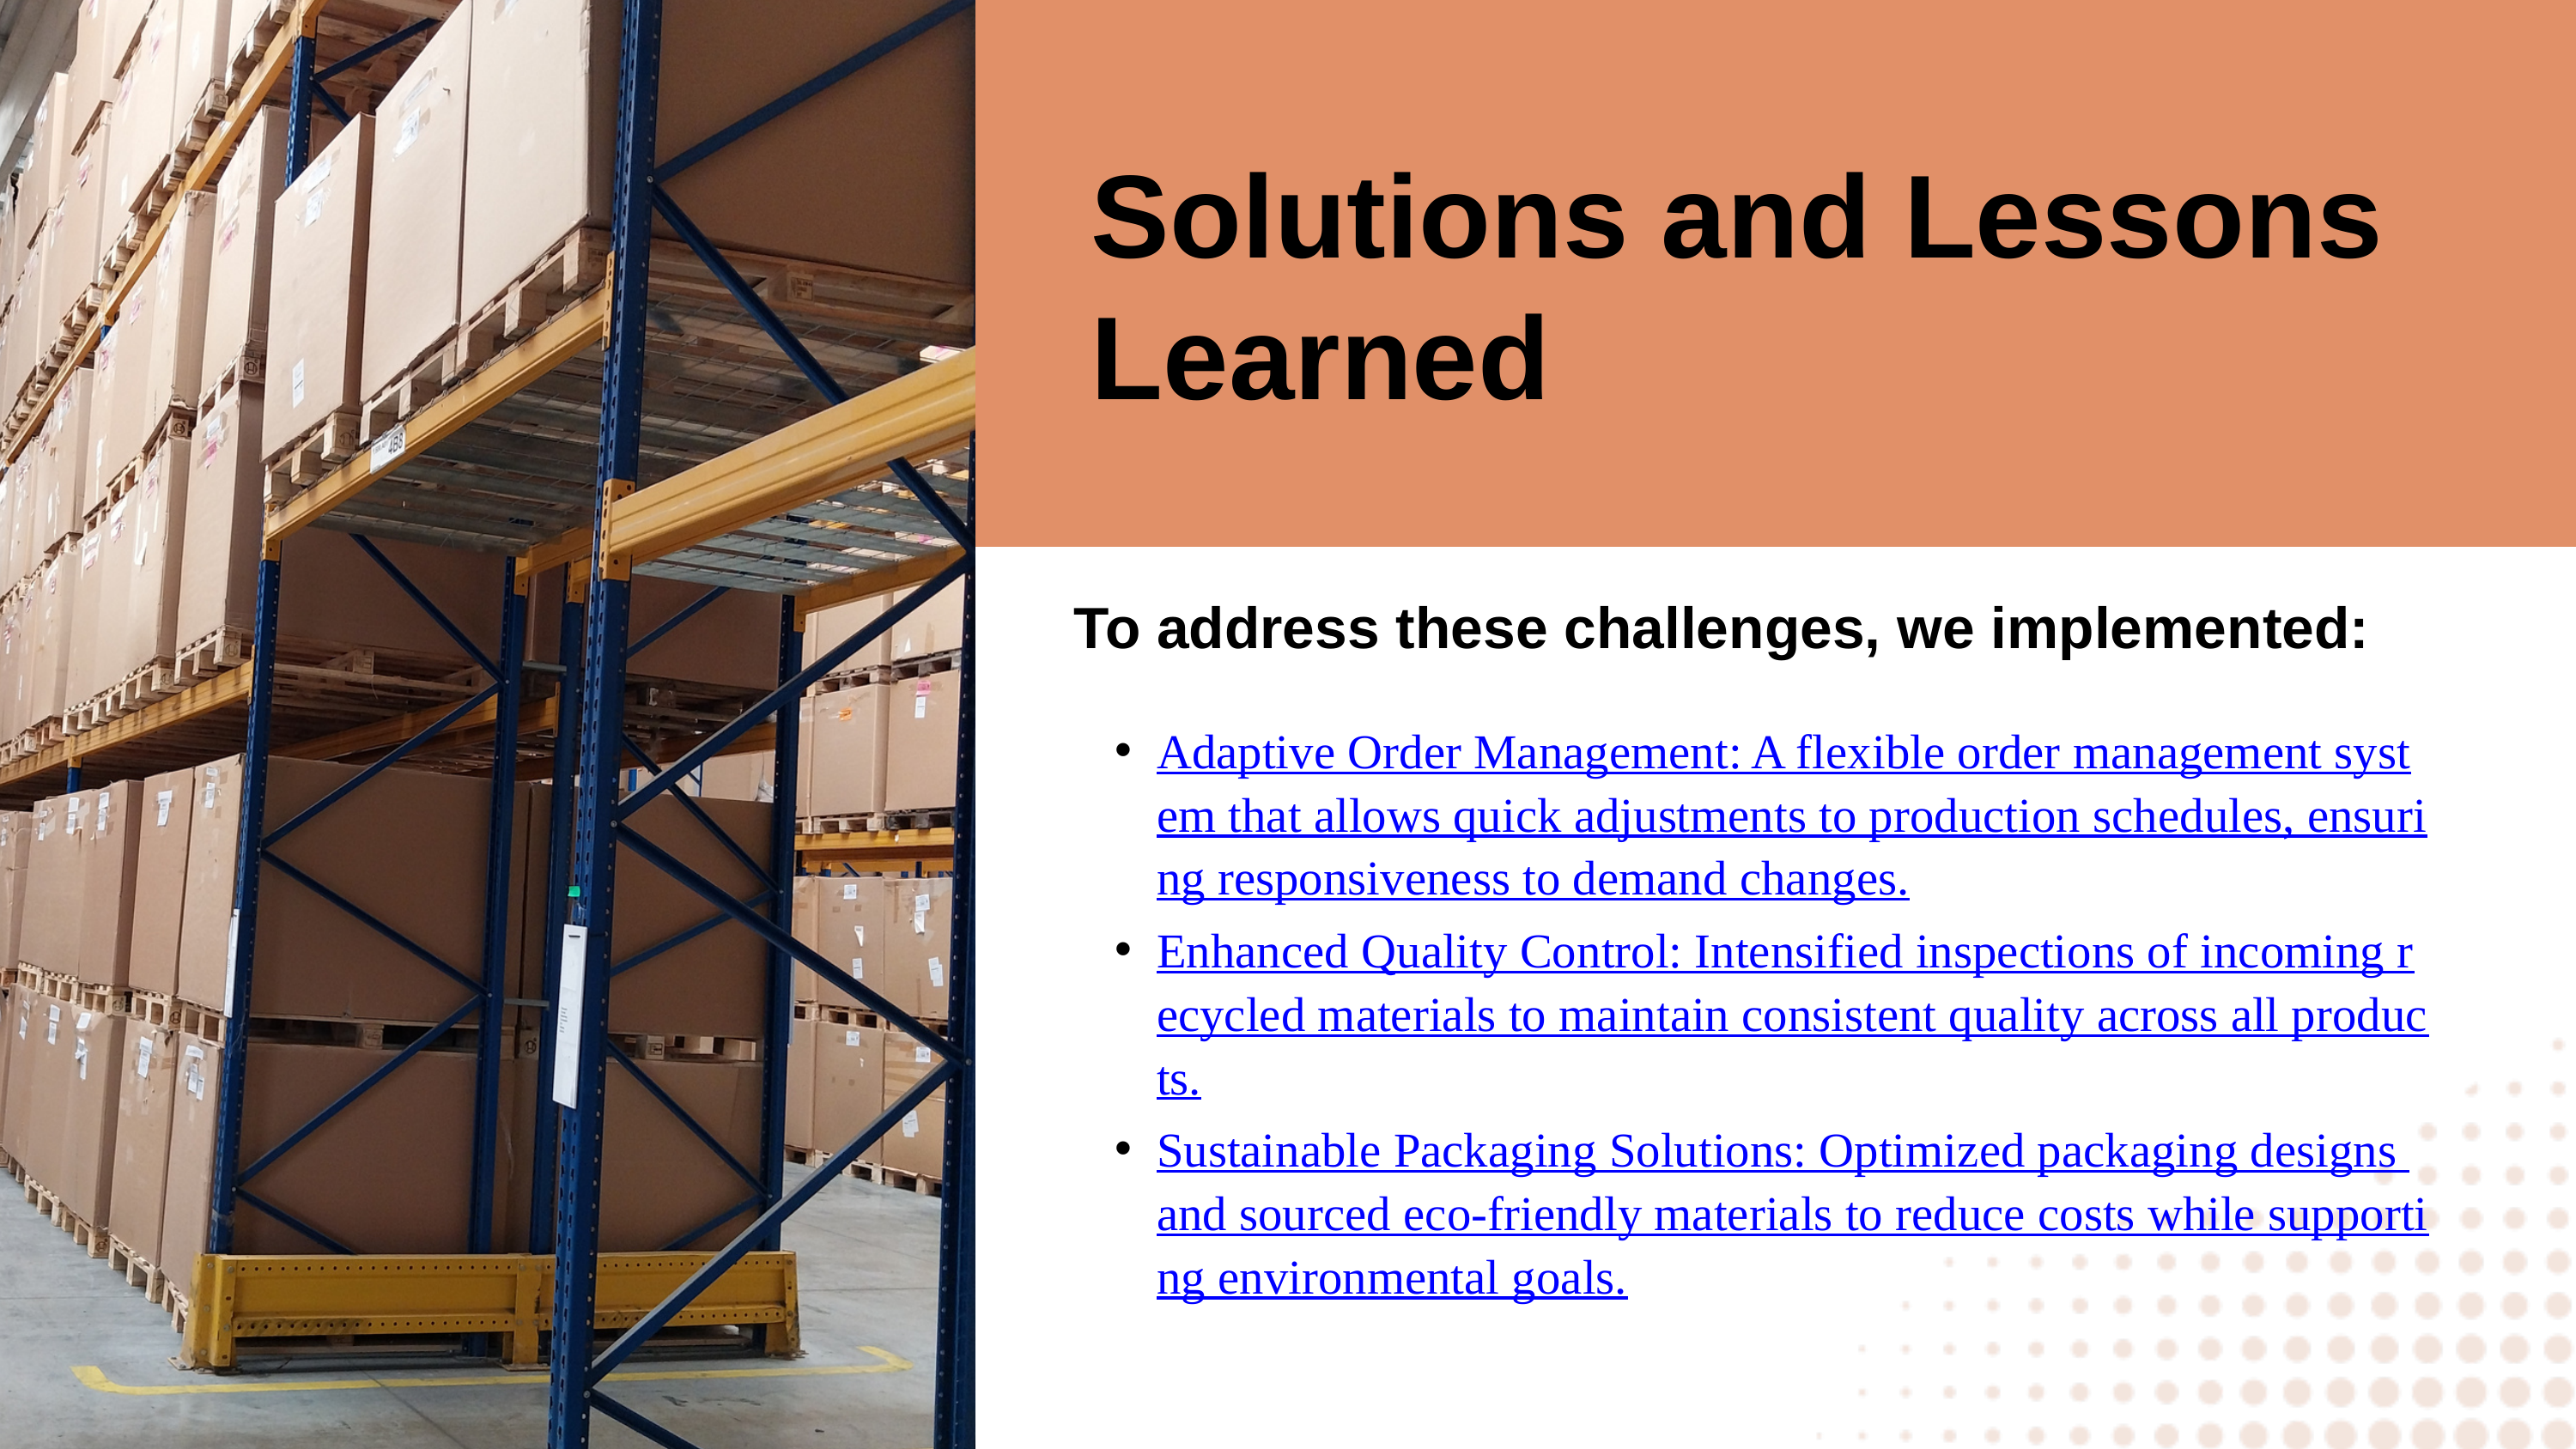

Solutions and Lessons Learned
To address these challenges, we implemented:
Adaptive Order Management: A flexible order management system that allows quick adjustments to production schedules, ensuring responsiveness to demand changes.
Enhanced Quality Control: Intensified inspections of incoming recycled materials to maintain consistent quality across all products.
Sustainable Packaging Solutions: Optimized packaging designs and sourced eco-friendly materials to reduce costs while supporting environmental goals.